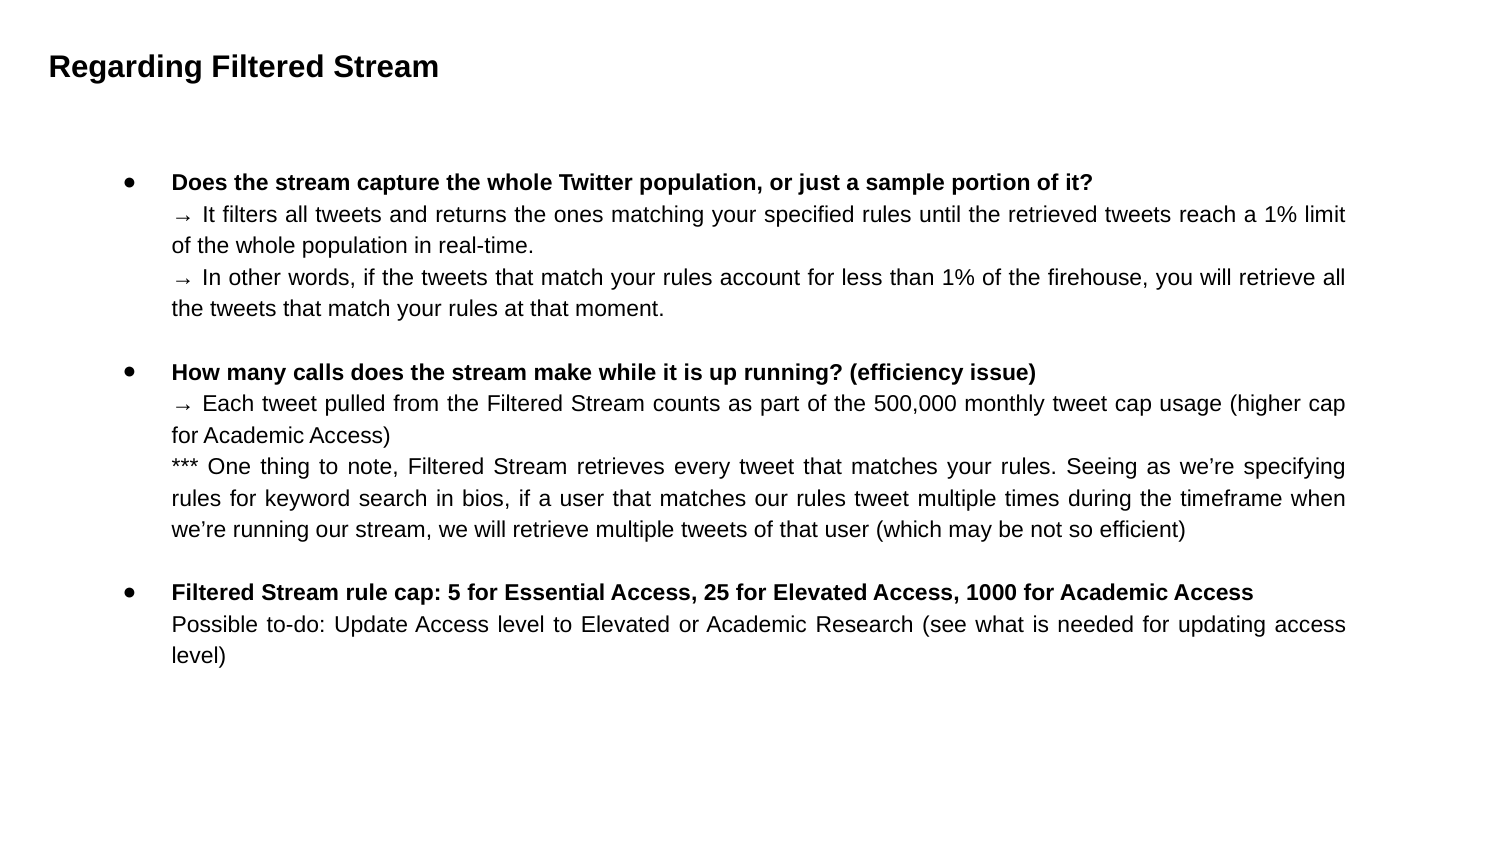

Regarding Filtered Stream
Does the stream capture the whole Twitter population, or just a sample portion of it?
→ It filters all tweets and returns the ones matching your specified rules until the retrieved tweets reach a 1% limit of the whole population in real-time.
→ In other words, if the tweets that match your rules account for less than 1% of the firehouse, you will retrieve all the tweets that match your rules at that moment.

How many calls does the stream make while it is up running? (efficiency issue)
→ Each tweet pulled from the Filtered Stream counts as part of the 500,000 monthly tweet cap usage (higher cap for Academic Access)
*** One thing to note, Filtered Stream retrieves every tweet that matches your rules. Seeing as we’re specifying rules for keyword search in bios, if a user that matches our rules tweet multiple times during the timeframe when we’re running our stream, we will retrieve multiple tweets of that user (which may be not so efficient)

Filtered Stream rule cap: 5 for Essential Access, 25 for Elevated Access, 1000 for Academic Access
Possible to-do: Update Access level to Elevated or Academic Research (see what is needed for updating access level)